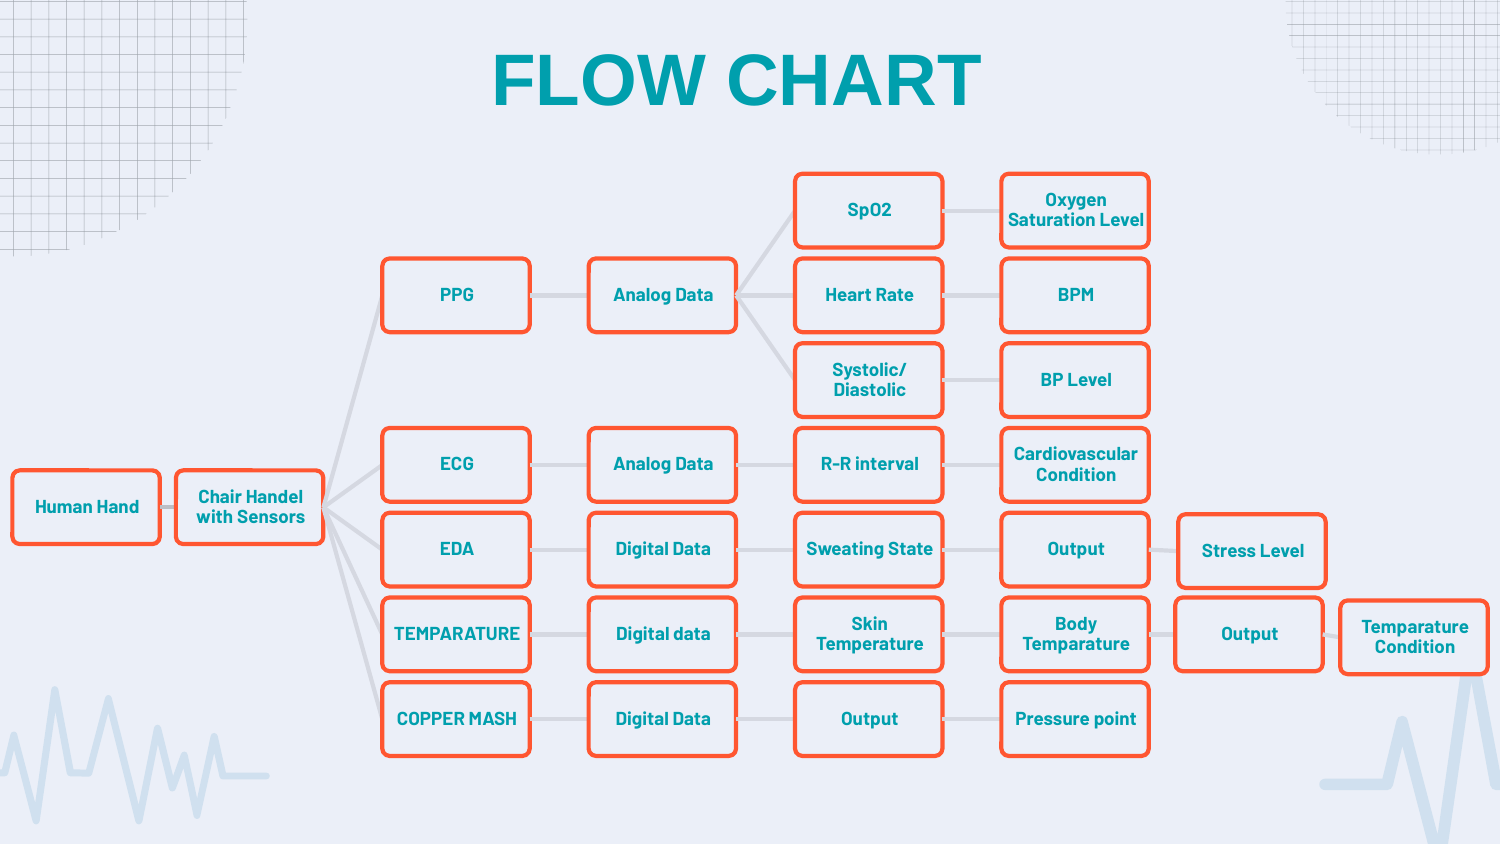

Human Hand

Chair Handel with Sensors

PPG

Analog Data

SpO2

Oxygen Saturation Level

Heart Rate

BPM

Systolic/Diastolic

BP Level

ECG

Analog Data

R-R interval

Cardiovascular Condition

EDA

Digital Data

Sweating State

Output

Stress Level

TEMPARATURE

Digital data

Skin Temperature

Body Temparature

Output

Temparature Condition

COPPER MASH

Digital Data

Output

Pressure point
# FLOW CHART